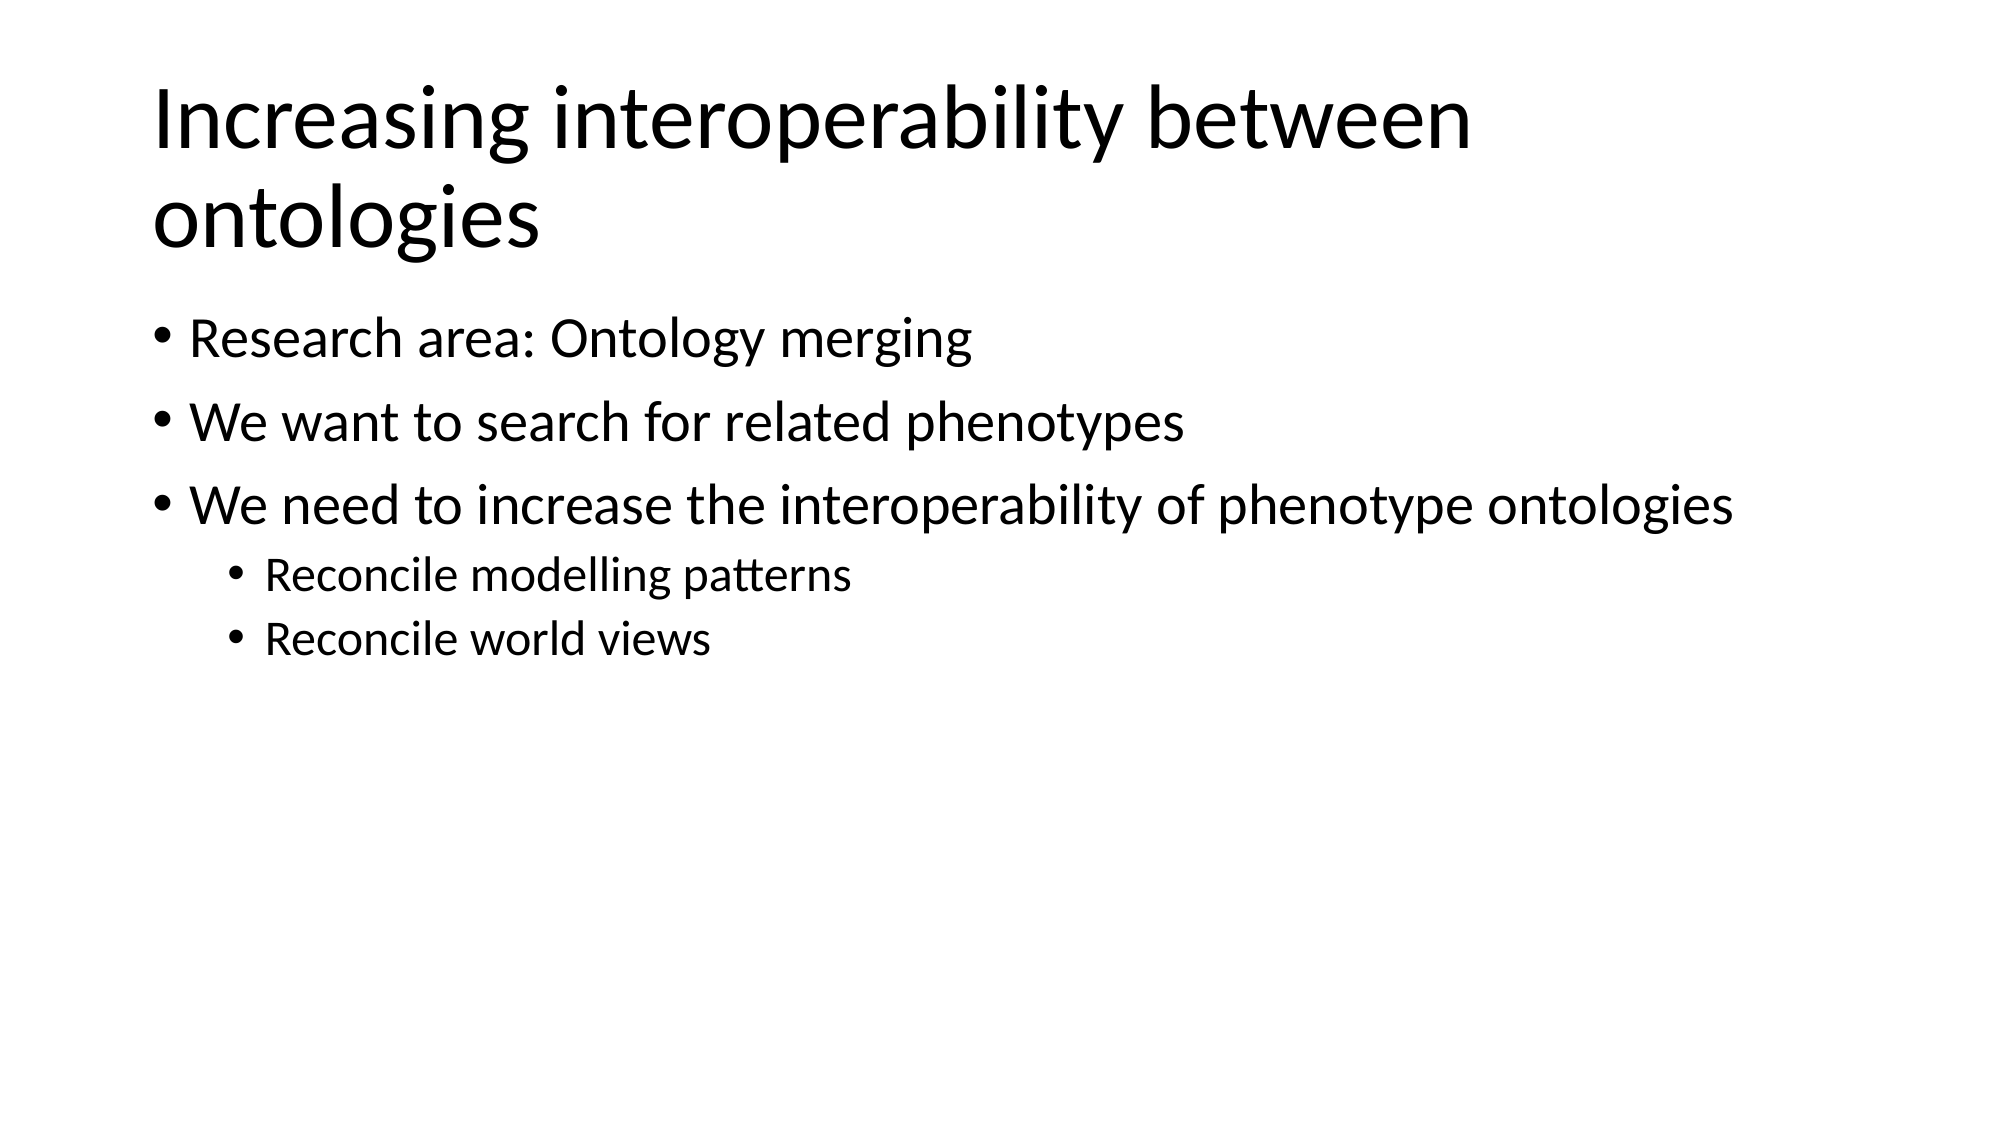

# Increasing interoperability between ontologies
Research area: Ontology merging
We want to search for related phenotypes
We need to increase the interoperability of phenotype ontologies
Reconcile modelling patterns
Reconcile world views